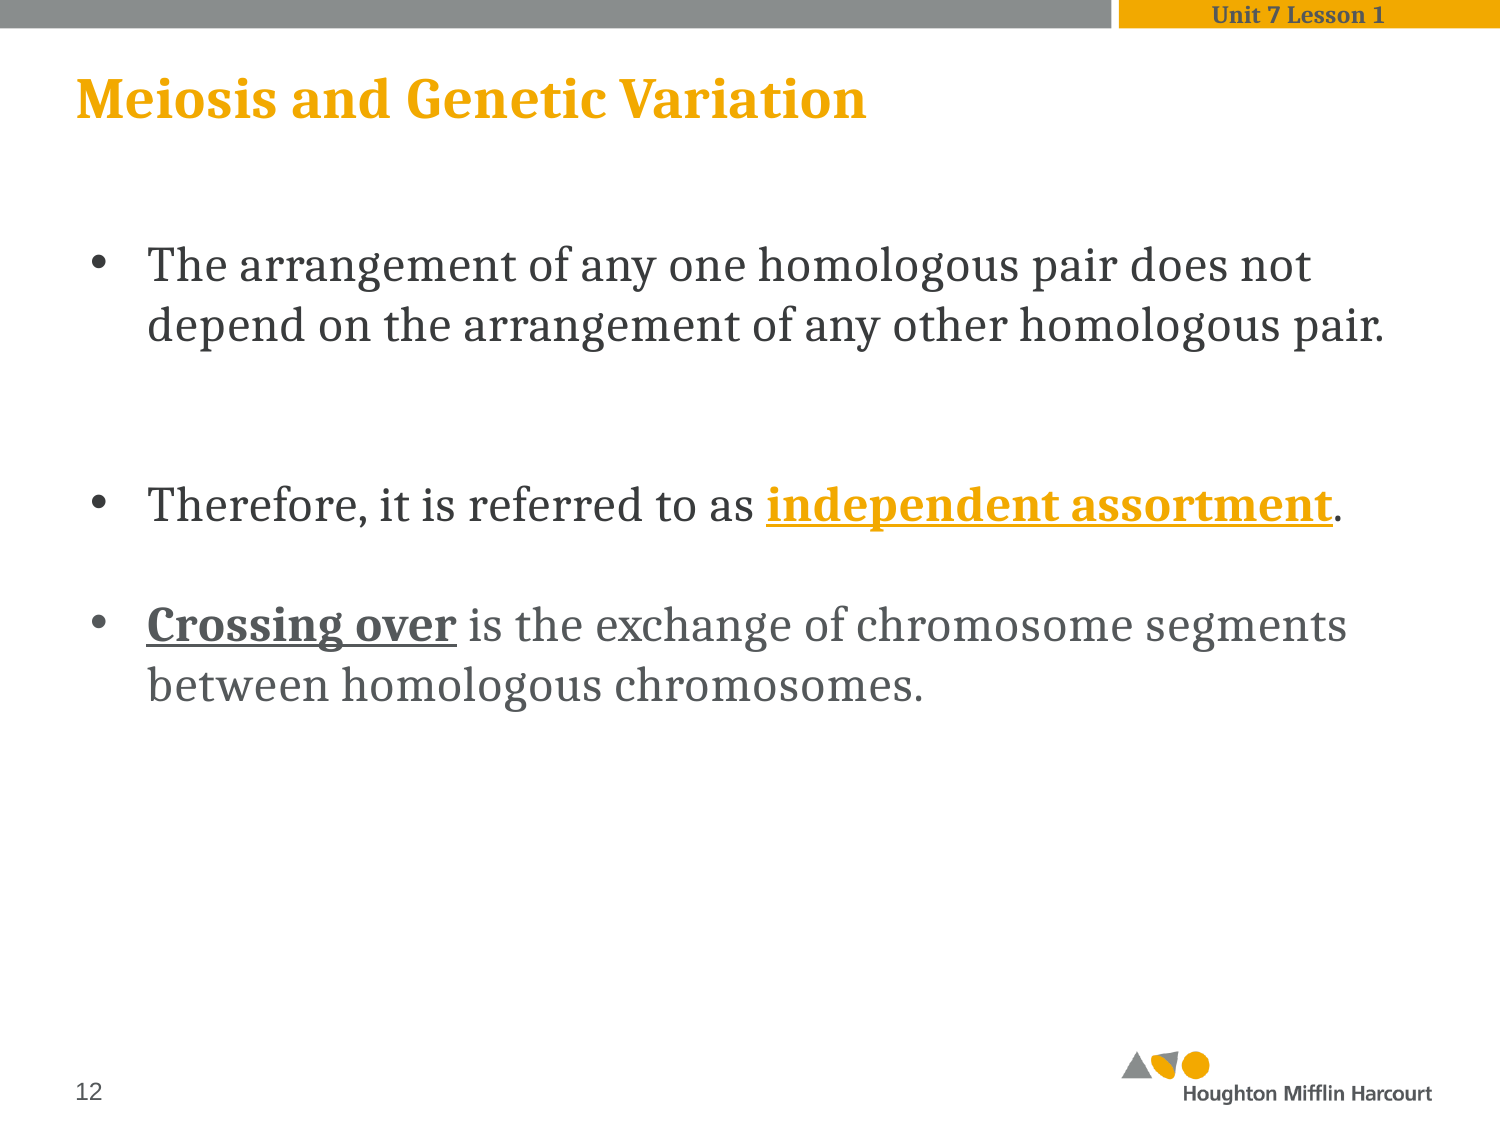

Unit 7 Lesson 1
# Meiosis and Genetic Variation
The arrangement of any one homologous pair does not depend on the arrangement of any other homologous pair.
Therefore, it is referred to as independent assortment.

Crossing over is the exchange of chromosome segments between homologous chromosomes.

12